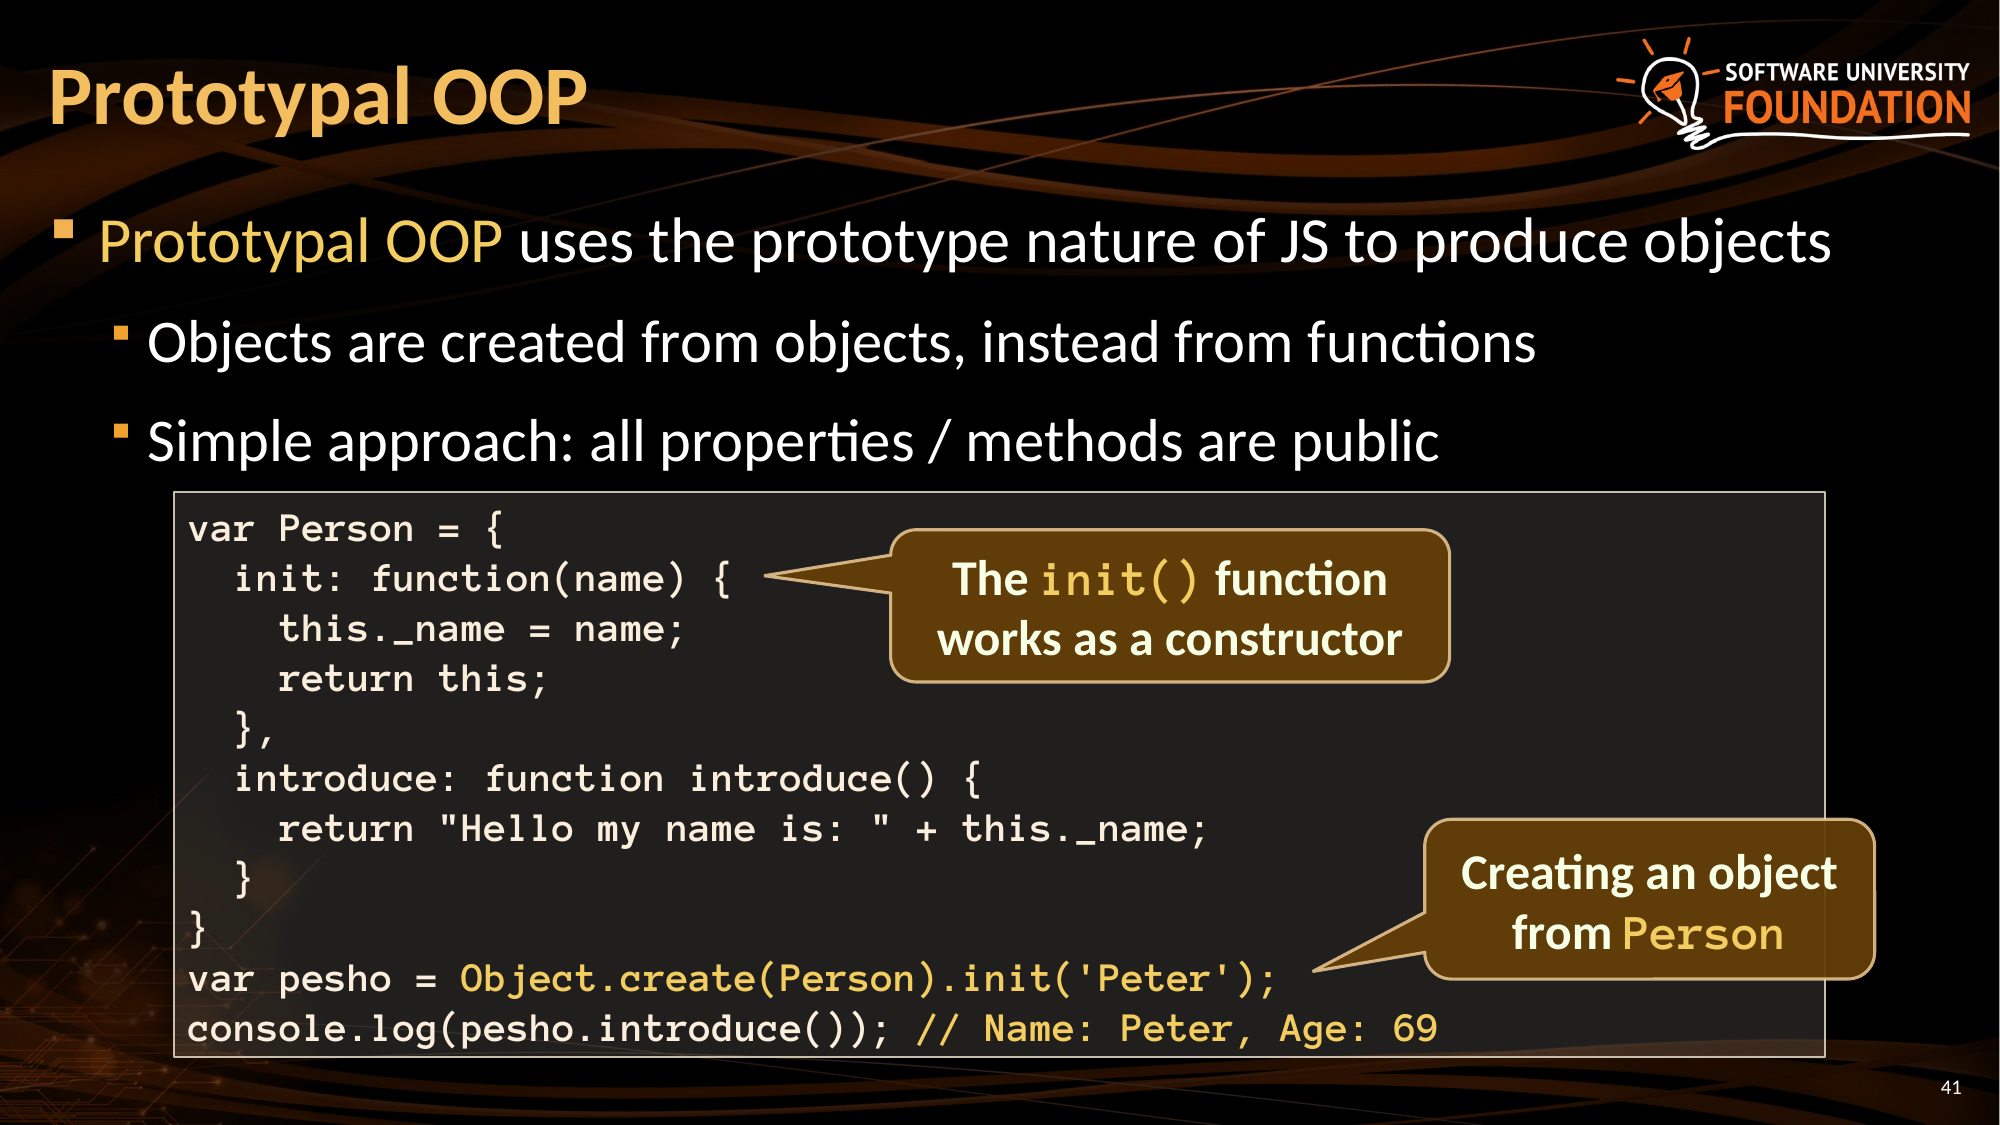

# Prototypal OOP
Prototypal OOP uses the prototype nature of JS to produce objects
Objects are created from objects, instead from functions
Simple approach: all properties / methods are public

var Person = {
  init: function(name) {
    this._name = name;
    return this;
  },
  introduce: function introduce() {
    return "Hello my name is: " + this._name;
  }
}
var pesho = Object.create(Person).init('Peter');
console.log(pesho.introduce()); // Name: Peter, Age: 69
The init() function works as a constructor
Creating an object from Person
41